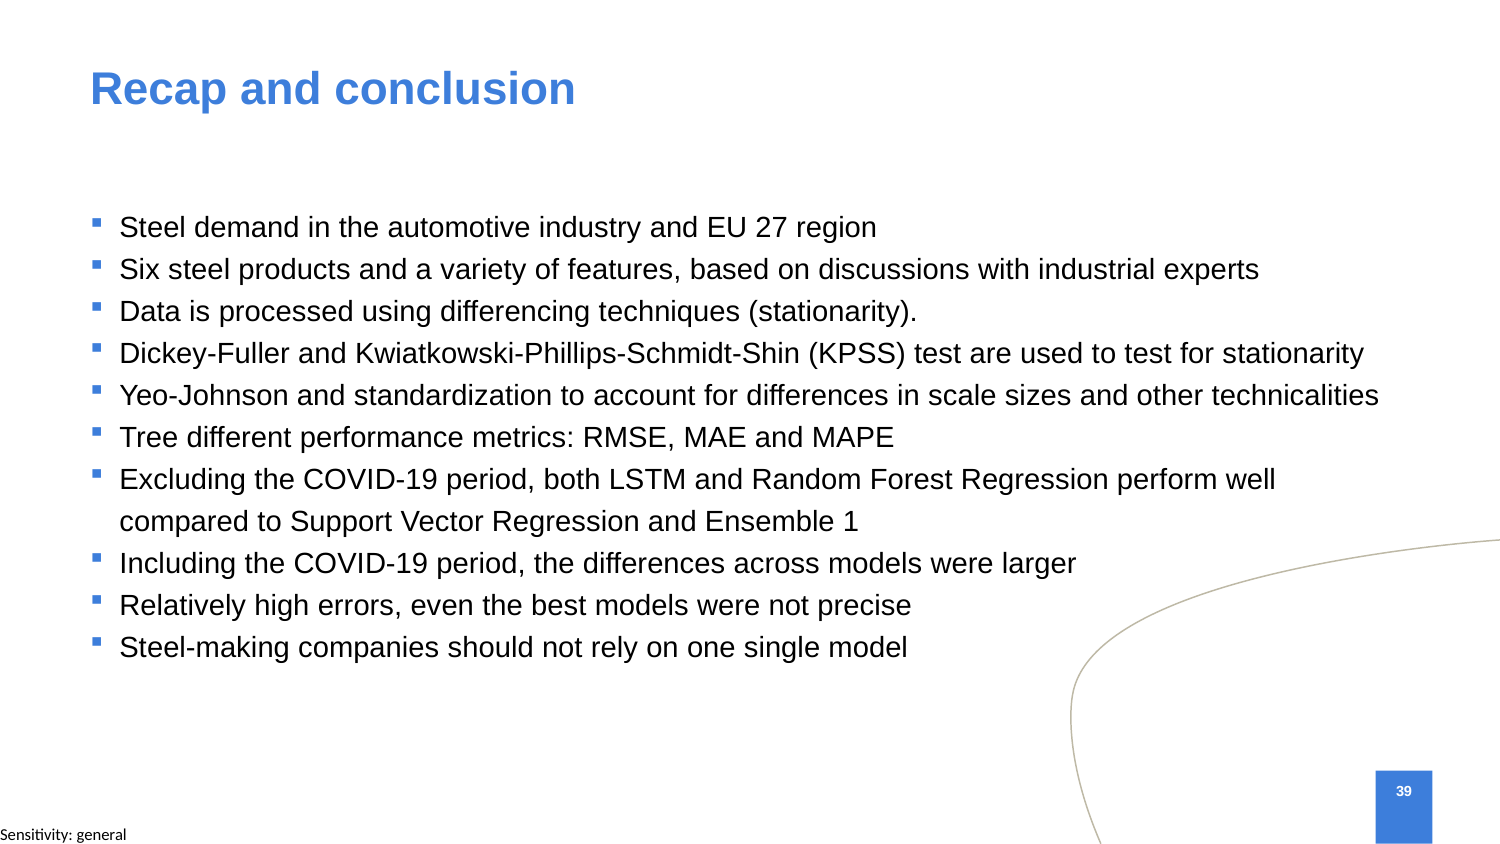

# Recap and conclusion
Steel demand in the automotive industry and EU 27 region
Six steel products and a variety of features, based on discussions with industrial experts
Data is processed using differencing techniques (stationarity).
Dickey-Fuller and Kwiatkowski-Phillips-Schmidt-Shin (KPSS) test are used to test for stationarity
Yeo-Johnson and standardization to account for differences in scale sizes and other technicalities
Tree different performance metrics: RMSE, MAE and MAPE
Excluding the COVID-19 period, both LSTM and Random Forest Regression perform well compared to Support Vector Regression and Ensemble 1
Including the COVID-19 period, the differences across models were larger
Relatively high errors, even the best models were not precise
Steel-making companies should not rely on one single model

39